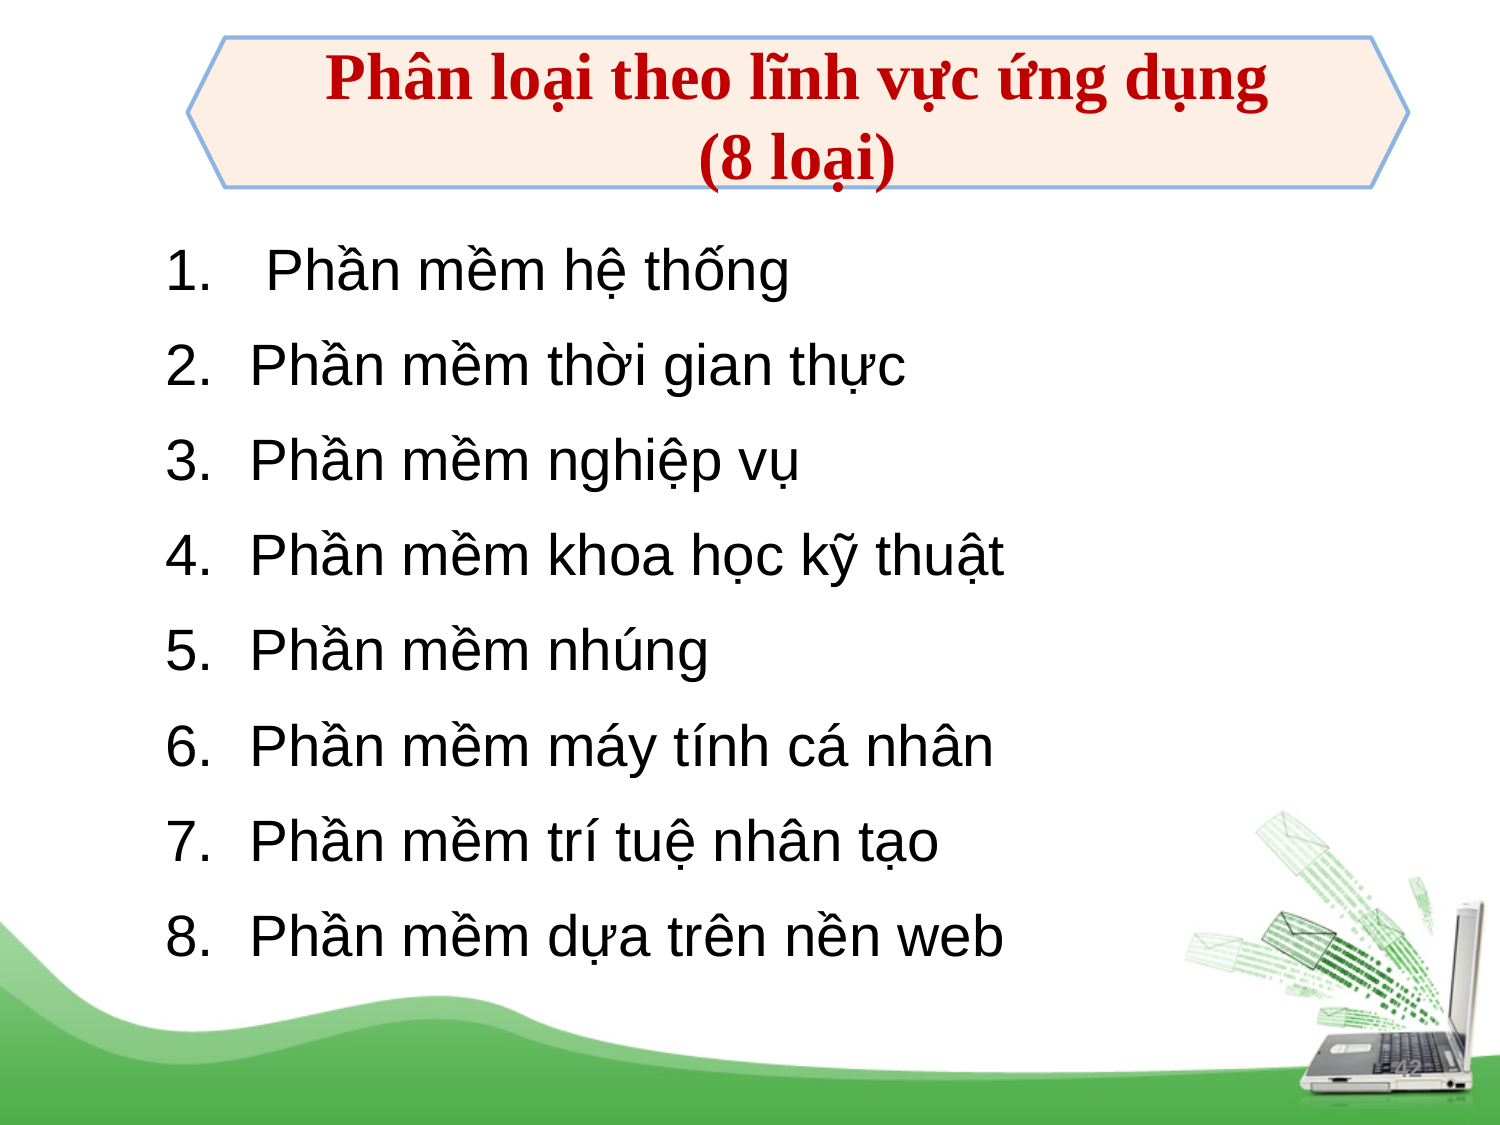

Phân loại theo lĩnh vực ứng dụng
(8 loại)
 Phần mềm hệ thống
Phần mềm thời gian thực
Phần mềm nghiệp vụ
Phần mềm khoa học kỹ thuật
Phần mềm nhúng
Phần mềm máy tính cá nhân
Phần mềm trí tuệ nhân tạo
Phần mềm dựa trên nền web

42